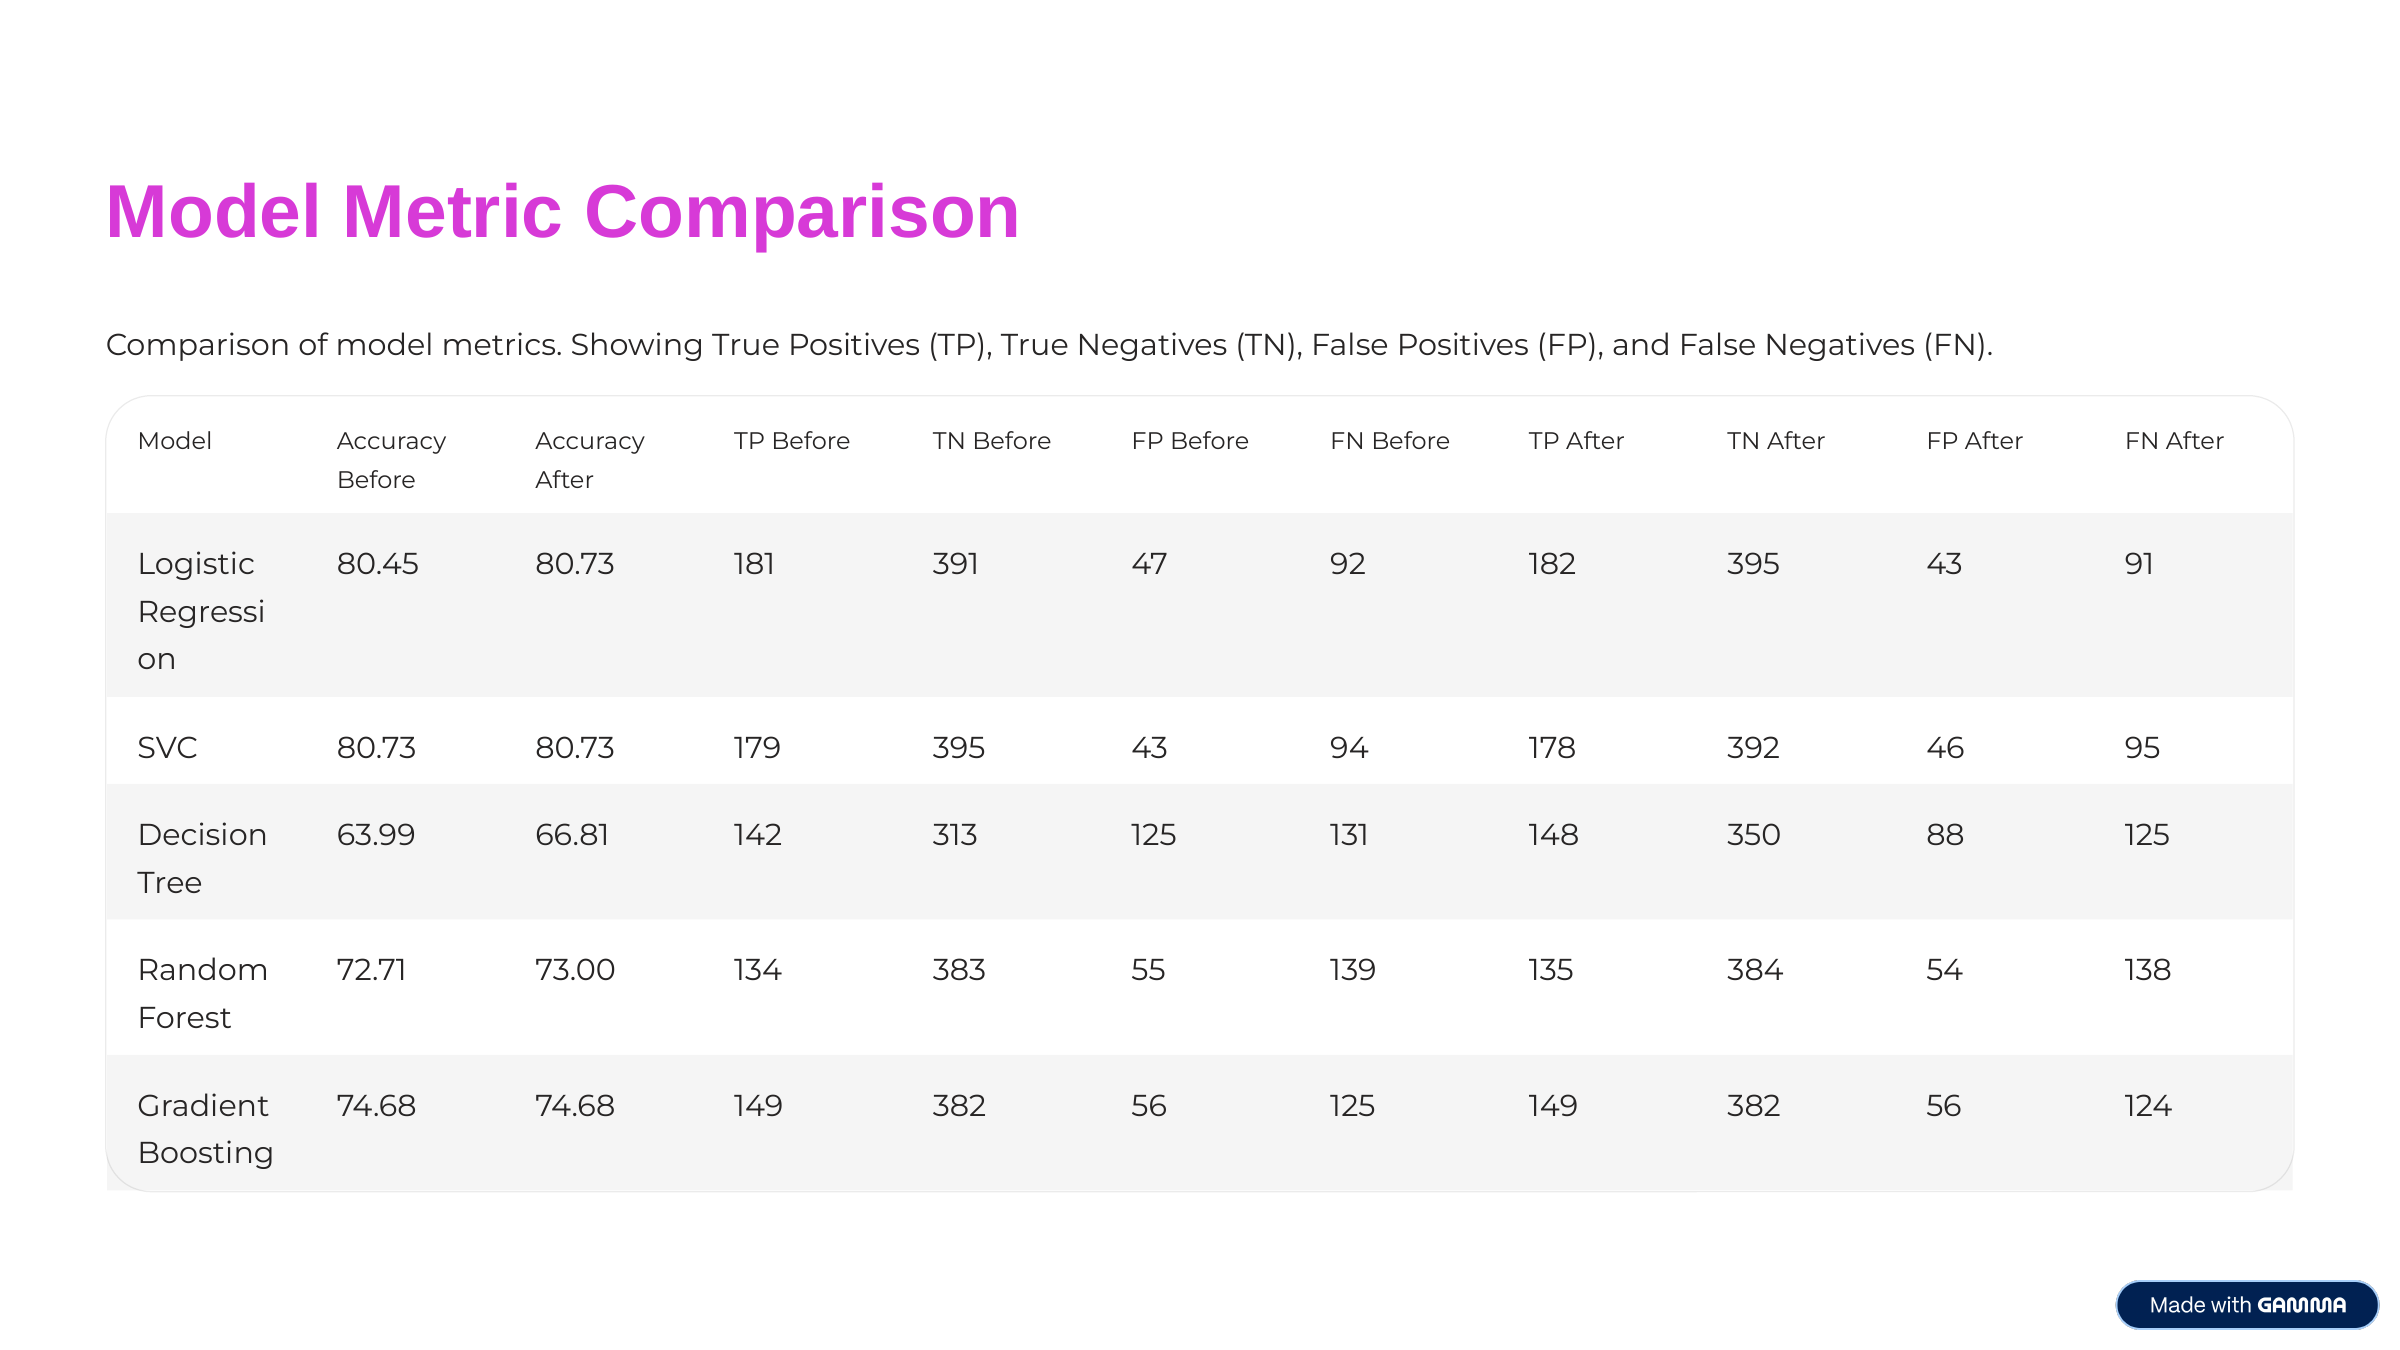

Model Metric Comparison
Comparison of model metrics. Showing True Positives (TP), True Negatives (TN), False Positives (FP), and False Negatives (FN).

Model
Accuracy Before
Accuracy After
TP Before
TN Before
FP Before
FN Before
TP After
TN After
FP After
FN After

Logistic Regression
80.45
80.73
181
391
47
92
182
395
43
91

SVC
80.73
80.73
179
395
43
94
178
392
46
95

Decision Tree
63.99
66.81
142
313
125
131
148
350
88
125

Random Forest
72.71
73.00
134
383
55
139
135
384
54
138

Gradient Boosting
74.68
74.68
149
382
56
125
149
382
56
124